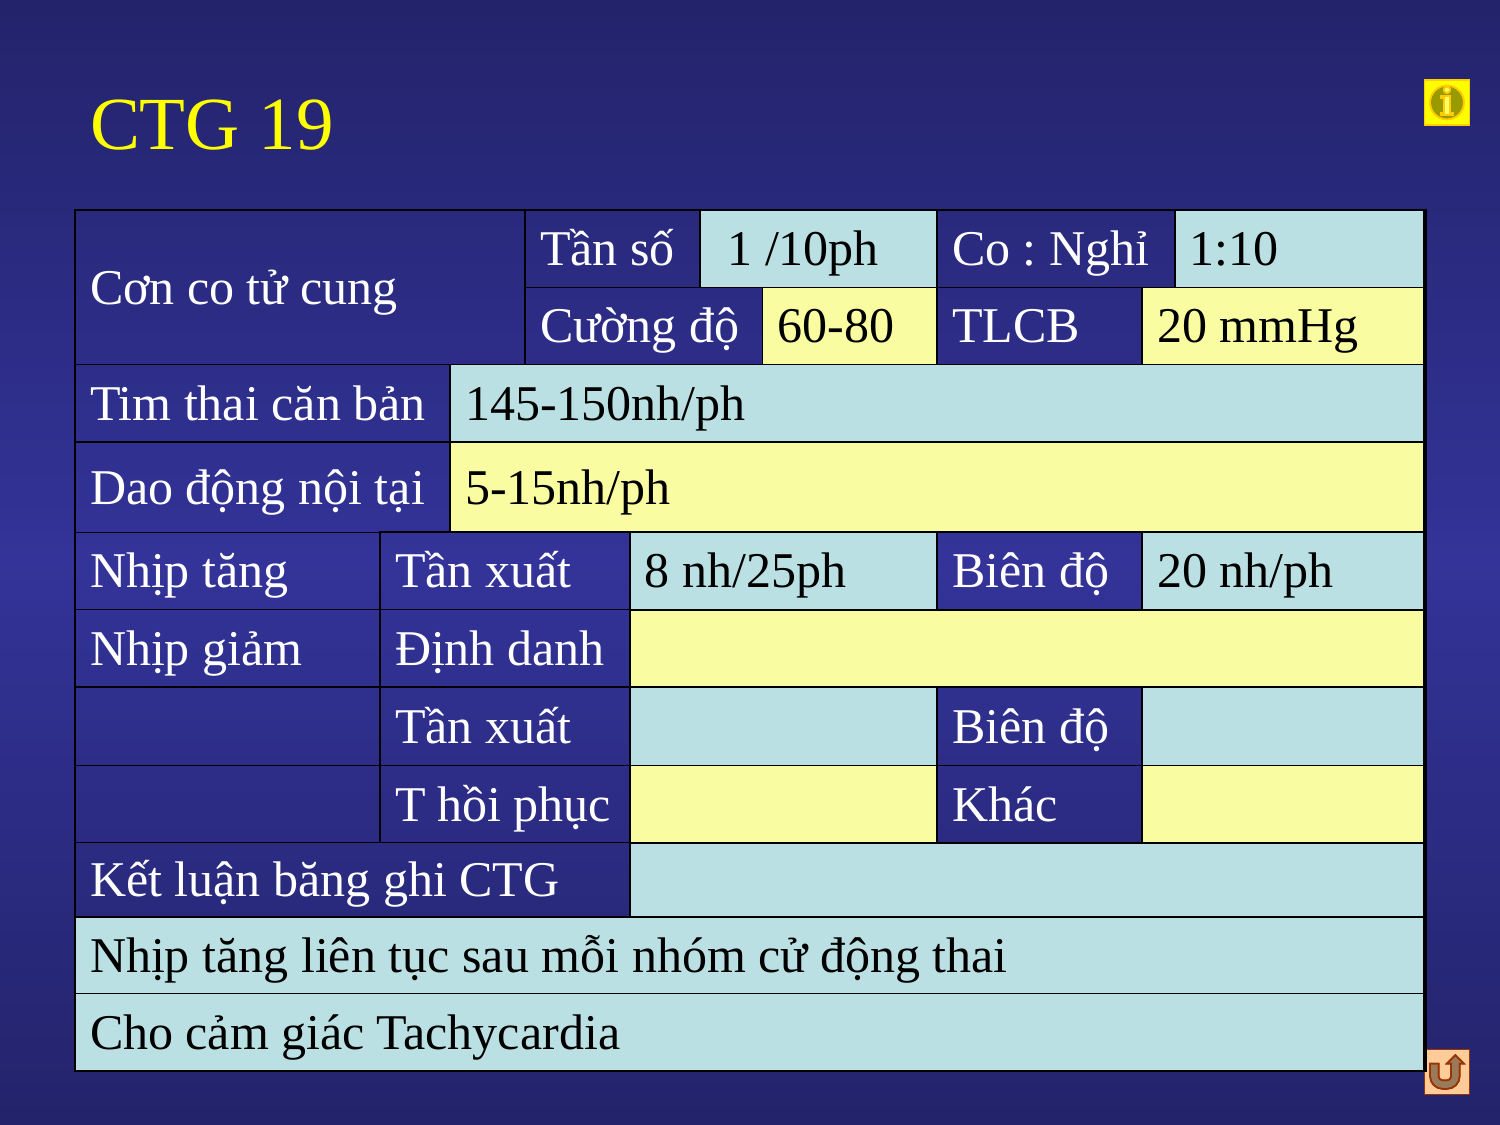

# CTG 19

| Cơn co tử cung |  |  | Tần số |  | 1 /10ph |  | Co : Nghỉ |  | 1:10 |
| --- | --- | --- | --- | --- | --- | --- | --- | --- | --- |
|  |  |  | Cường độ |  |  | 60-80 | TLCB | 20 mmHg |  |
| Tim thai căn bản |  | 145-150nh/ph |  |  |  |  |  |  |  |
| Dao động nội tại |  | 5-15nh/ph |  |  |  |  |  |  |  |
| Nhịp tăng | Tần xuất |  |  | 8 nh/25ph |  |  | Biên độ | 20 nh/ph |  |
| Nhịp giảm | Định danh |  |  |  |  |  |  |  |  |
|  | Tần xuất |  |  |  |  |  | Biên độ |  |  |
|  | T hồi phục |  |  |  |  |  | Khác |  |  |
| Kết luận băng ghi CTG |  |  |  |  |  |  |  |  |  |
| Nhịp tăng liên tục sau mỗi nhóm cử động thai |  |  |  |  |  |  |  |  |  |
| Cho cảm giác Tachycardia |  |  |  |  |  |  |  |  |  |